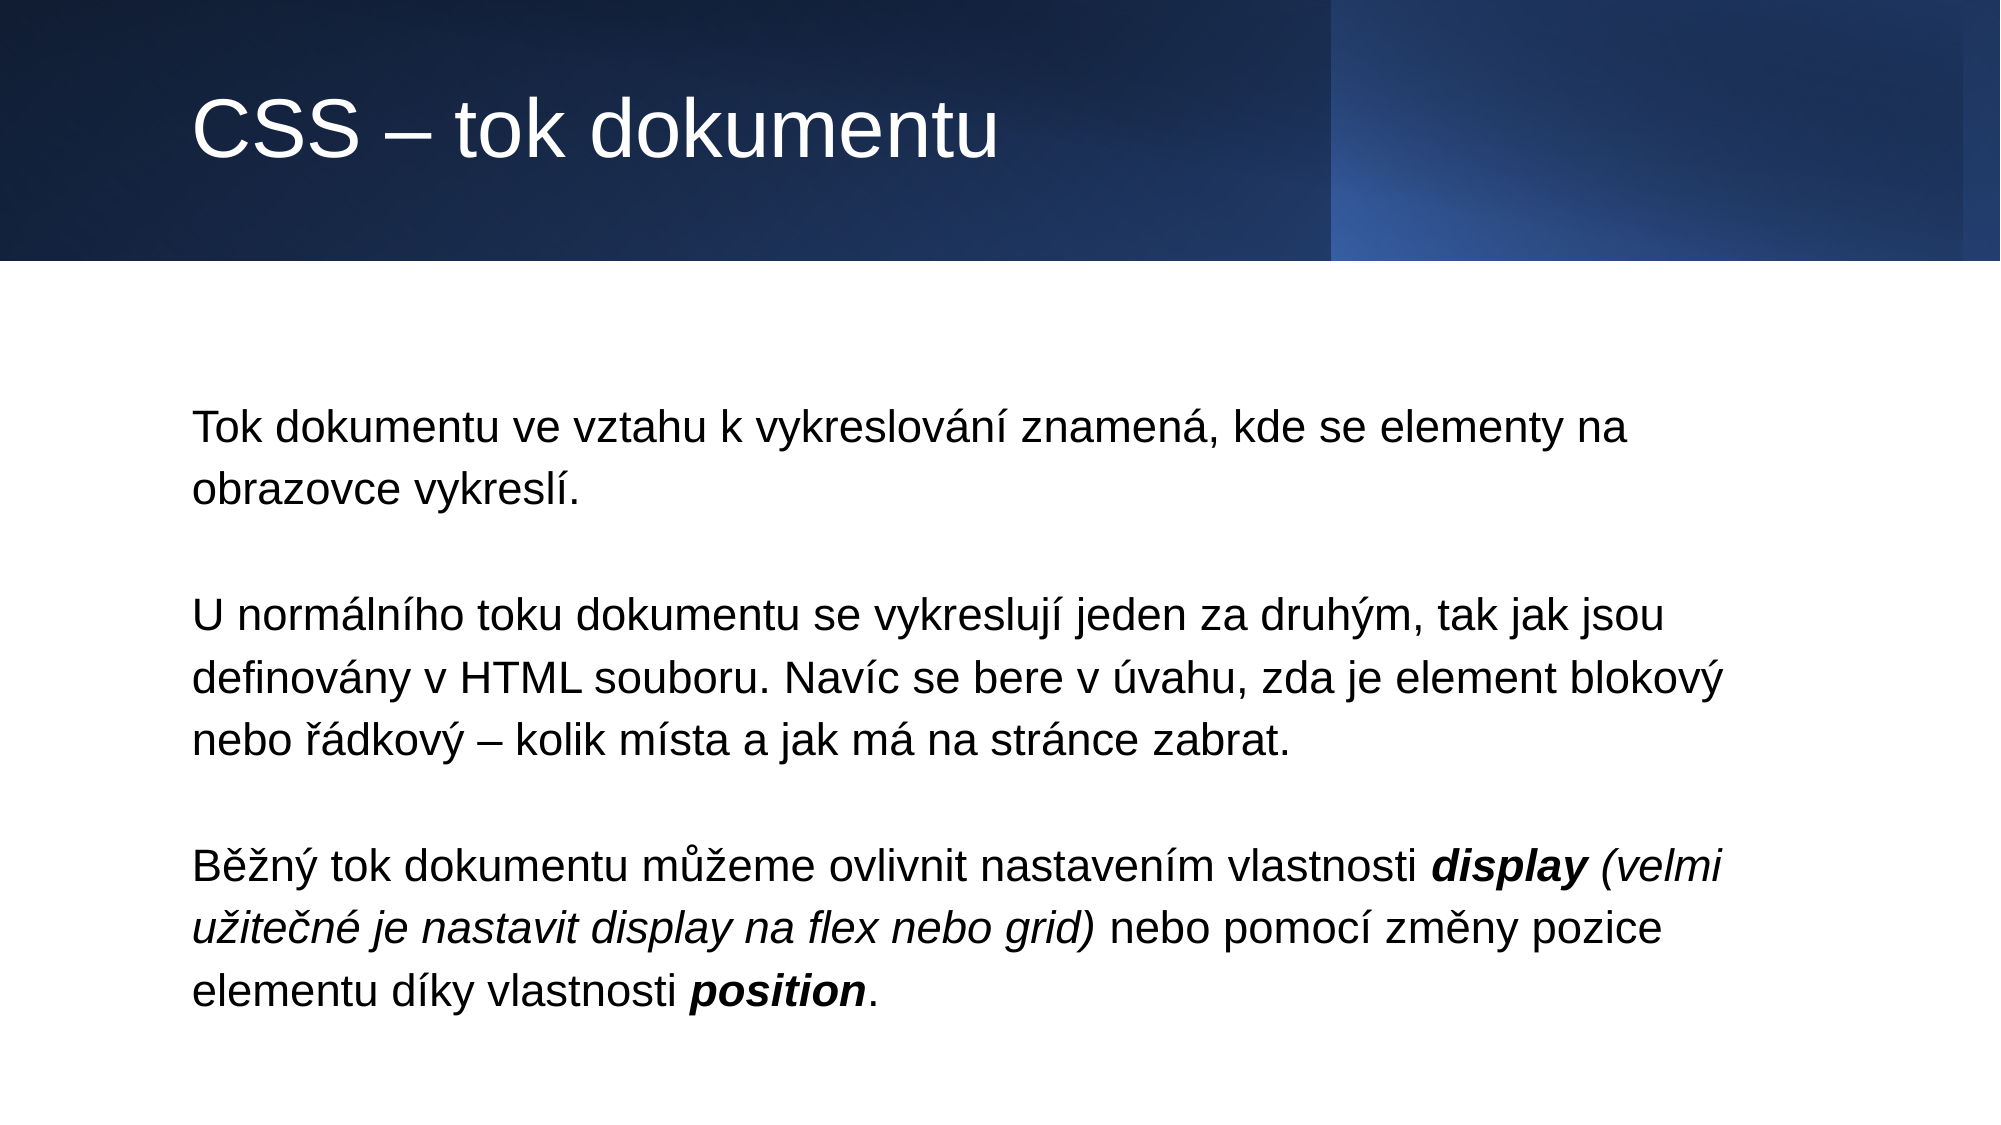

# CSS – tok dokumentu
Tok dokumentu ve vztahu k vykreslování znamená, kde se elementy na obrazovce vykreslí.

U normálního toku dokumentu se vykreslují jeden za druhým, tak jak jsou definovány v HTML souboru. Navíc se bere v úvahu, zda je element blokový nebo řádkový – kolik místa a jak má na stránce zabrat.

Běžný tok dokumentu můžeme ovlivnit nastavením vlastnosti display (velmi užitečné je nastavit display na flex nebo grid) nebo pomocí změny pozice elementu díky vlastnosti position.